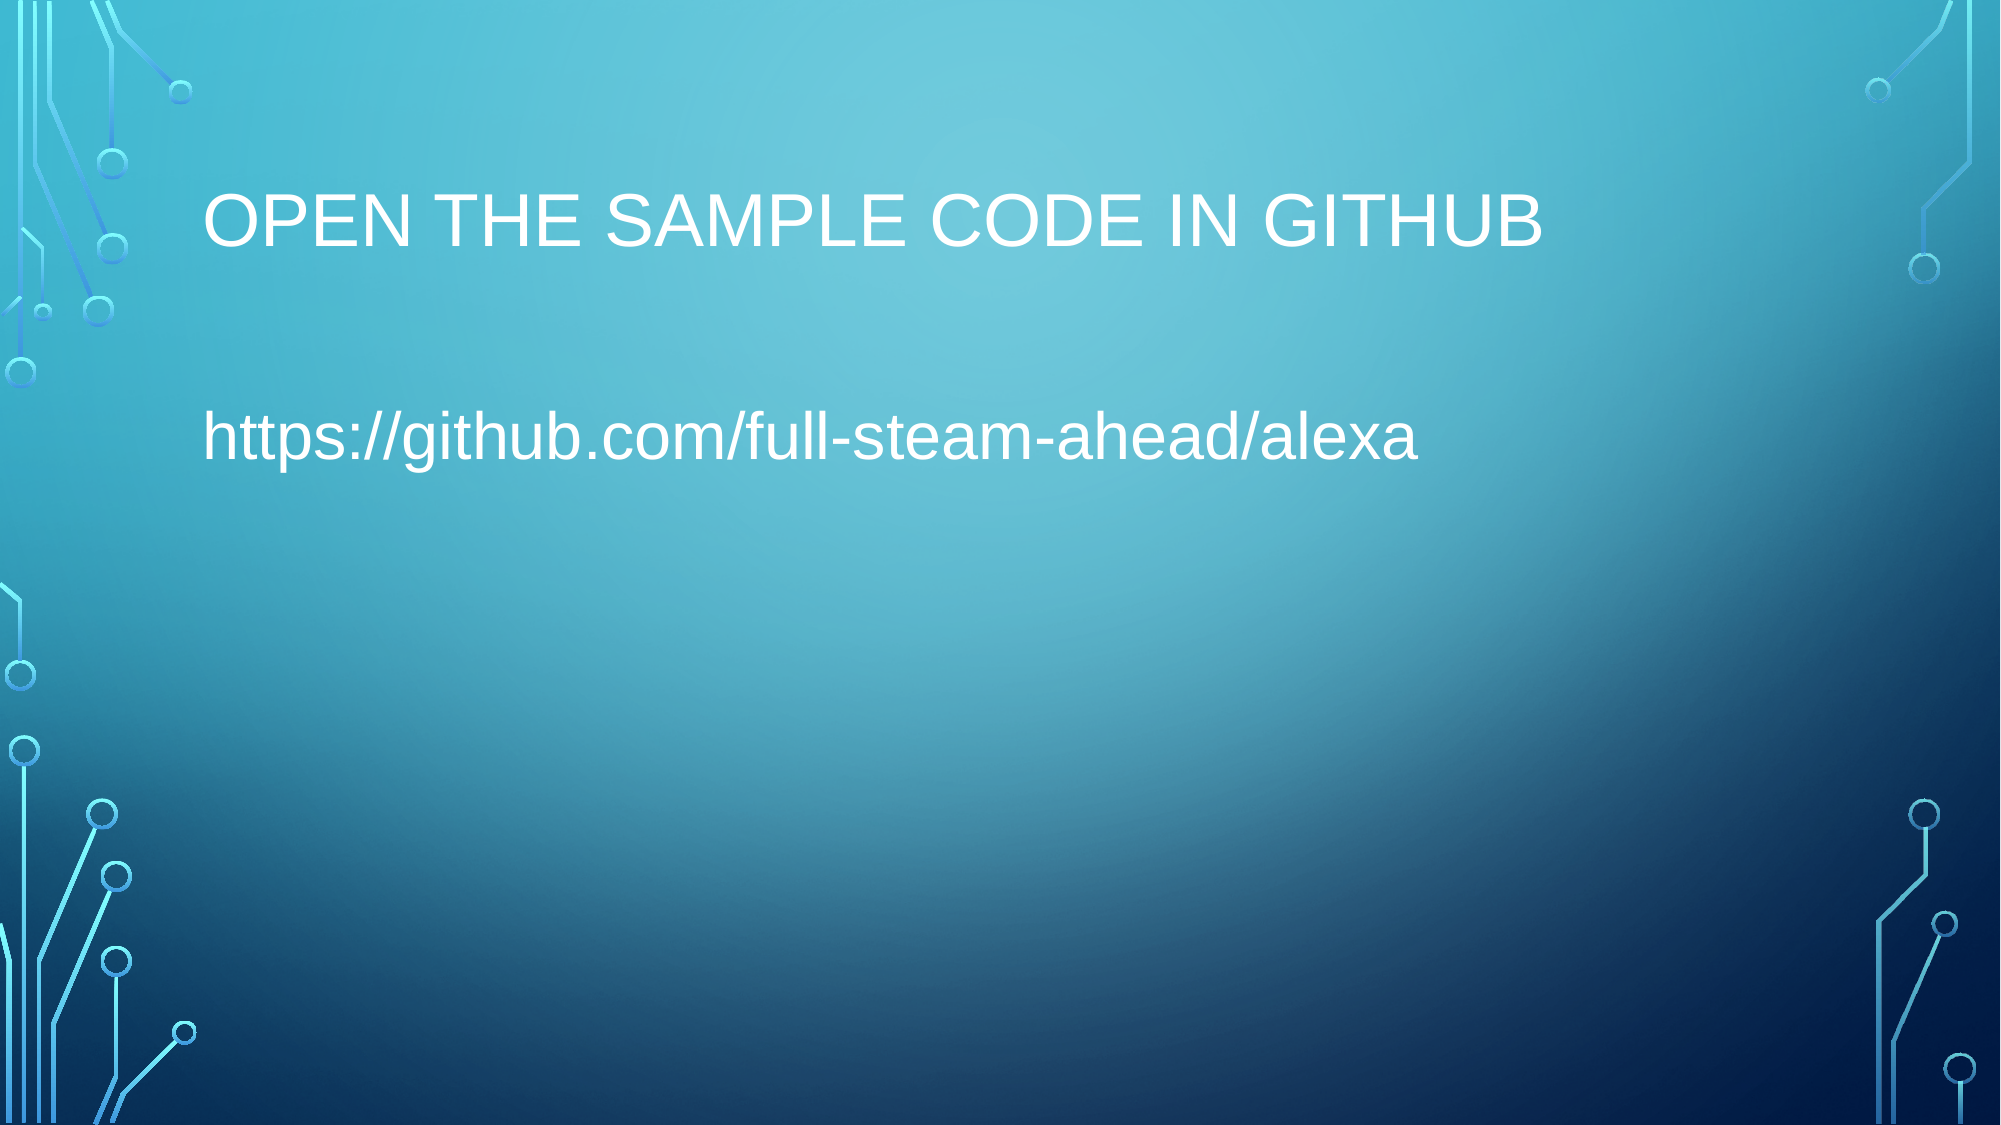

# Open the sample code in github
https://github.com/full-steam-ahead/alexa